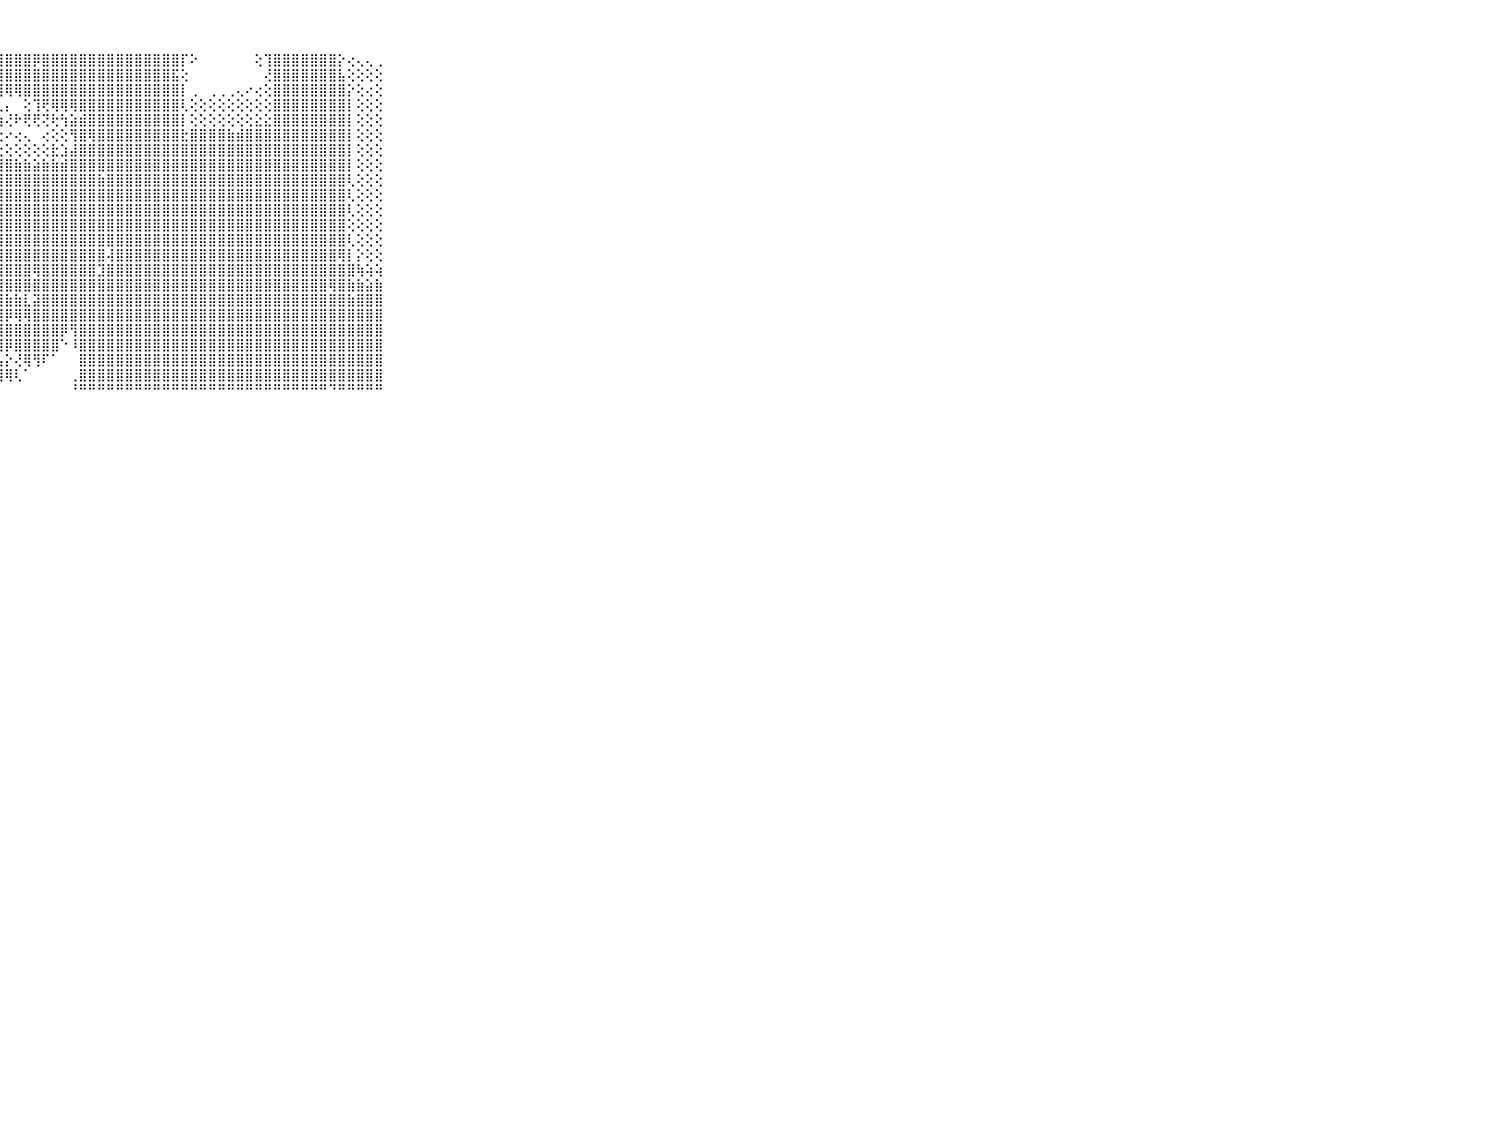

⠀⠀⠀⠀⠀⠀⠀⠀⠀⠀⠀⣿⣿⣿⣿⣿⣿⣿⣿⣿⣿⣿⣿⣿⣿⣿⣿⣿⣿⣿⣿⡿⣿⣿⣿⣿⣿⣿⣿⣿⣿⣿⣿⣿⣿⣿⣿⡏⠕⠀⠀⠀⠀⠀⠀⢕⢹⣿⣿⣿⣿⣿⣿⣿⡕⢔⢄⢄⢀⠀⠀⠀⠀⠀⠀⠀⠀⠀⠀⠀⠀
⠀⠀⠀⠀⠀⠀⠀⠀⠀⠀⠀⣿⣿⣿⣿⣿⣿⣿⣿⣿⣿⣿⣿⣿⣿⣿⣿⣿⣿⣿⣿⣿⣿⣿⣿⣿⣿⣿⣿⣿⣿⣿⣿⣿⣿⣿⣯⢕⠀⠀⠀⠀⠀⠀⠀⠀⢜⣿⣿⣿⣿⣿⣿⣿⣧⢕⢕⢕⢕⠀⠀⠀⠀⠀⠀⠀⠀⠀⠀⠀⠀
⠀⠀⠀⠀⠀⠀⠀⠀⠀⠀⠀⣿⣿⣿⣿⣿⣿⣿⣿⣿⣿⣿⣿⣿⣿⣿⣿⢿⢿⢿⣿⣿⣿⣿⣿⣿⣿⣿⣿⣿⣿⣿⣿⣿⣿⣿⣿⡇⢀⠀⢀⢀⢀⢄⠔⢔⢕⣿⣿⣿⣿⣿⣿⣿⣿⡕⢕⢔⢕⠀⠀⠀⠀⠀⠀⠀⠀⠀⠀⠀⠀
⠀⠀⠀⠀⠀⠀⠀⠀⠀⠀⠀⣿⣿⣿⣿⣿⣿⣿⣿⣿⣿⣿⡟⠛⠙⠁⢑⢄⡄⠀⢕⢹⢟⢿⢿⢿⣿⣿⣿⣿⣿⣿⣿⣿⣿⣿⣿⢇⢕⢕⢕⢕⢕⢕⢕⢕⢕⣿⣿⣿⣿⣿⣿⣿⣿⡇⢕⢕⢕⠀⠀⠀⠀⠀⠀⠀⠀⠀⠀⠀⠀
⠀⠀⠀⠀⠀⠀⠀⠀⠀⠀⠀⣿⣿⣿⣿⣿⣿⣿⣿⣿⢟⢏⠁⢀⠄⢄⣕⢷⢜⠗⢟⢟⢝⢗⢳⣵⣾⣿⣿⣿⣿⣿⣿⣿⣿⣿⣿⡇⢕⢕⢕⢕⢕⢕⢕⣕⣕⣿⣿⣿⣿⣿⣿⣿⣿⡇⢕⢕⢕⠀⠀⠀⠀⠀⠀⠀⠀⠀⠀⠀⠀
⠀⠀⠀⠀⠀⠀⠀⠀⠀⠀⠀⣿⣿⣿⣿⣿⣿⣿⡿⢟⢕⢔⢕⣱⡕⢕⣃⢕⠔⢔⢄⠀⢔⢕⢕⢻⣿⢿⣿⣿⣿⣿⣿⣿⣿⣿⣿⣗⣿⣿⣿⣿⣷⣾⣿⣿⣿⣿⣿⣿⣿⣿⣿⣿⣿⡇⢕⢕⢕⠀⠀⠀⠀⠀⠀⠀⠀⠀⠀⠀⠀
⠀⠀⠀⠀⠀⠀⠀⠀⠀⠀⠀⣿⣿⣿⣿⣿⣿⣿⡇⢕⢗⢕⢕⢜⢕⢕⢕⢕⢕⢕⢕⢕⢕⣗⣱⣼⣿⣿⣿⣿⣿⣿⣿⣿⣿⣿⣿⣿⣿⣿⣿⣿⣿⣿⣿⣿⣿⣿⣿⣿⣿⣿⣿⣿⣿⡇⢕⢕⢕⠀⠀⠀⠀⠀⠀⠀⠀⠀⠀⠀⠀
⠀⠀⠀⠀⠀⠀⠀⠀⠀⠀⠀⢻⣿⣿⣿⣿⣿⣿⢇⢕⢕⢝⣿⣿⣿⣿⣿⣿⣿⣷⣷⣵⣷⣷⣾⣿⣿⣿⣿⣿⣿⣿⣿⣿⣿⣿⣿⣿⣿⣿⣿⣿⣿⣿⣿⣿⣿⣿⣿⣿⣿⣿⣿⣿⣿⡇⢕⢕⢕⠀⠀⠀⠀⠀⠀⠀⠀⠀⠀⠀⠀
⠀⠀⠀⠀⠀⠀⠀⠀⠀⠀⠀⣿⣿⣿⣿⣿⣿⣿⡕⢕⢕⣵⣿⣿⣿⣿⣿⣿⣿⣿⣿⣿⣿⣿⣿⣿⣿⣿⣷⣿⣿⣿⣿⣿⣿⣿⣿⣿⣿⣿⣿⣿⣿⣿⣿⣿⣿⣿⣿⣿⣿⣿⣿⣿⣿⢇⢕⢕⢕⠀⠀⠀⠀⠀⠀⠀⠀⠀⠀⠀⠀
⠀⠀⠀⠀⠀⠀⠀⠀⠀⠀⠀⣿⣿⣿⣿⣿⣿⣟⢕⢕⢸⣿⣿⣿⣿⣿⣿⣿⣿⣿⣿⣿⣿⣿⣿⣿⣿⣿⣿⣿⣿⣿⣿⣿⣿⣿⣿⣿⣿⣿⣿⣿⣿⣿⣿⣿⣿⣿⣿⣿⣿⣿⣿⣿⣿⢇⢕⢕⢕⠀⠀⠀⠀⠀⠀⠀⠀⠀⠀⠀⠀
⠀⠀⠀⠀⠀⠀⠀⠀⠀⠀⠀⣿⣿⣿⣿⣿⣿⣿⡇⢕⢸⣿⣿⣿⣿⣿⣿⣿⣿⣿⣿⣿⣿⣿⣿⣿⣿⣿⣿⣿⣿⣿⣿⣿⣿⣿⣿⣿⣿⣿⣿⣿⣿⣿⣿⣿⣿⣿⣿⣿⣿⣿⣿⣿⣿⢇⢕⢕⢕⠀⠀⠀⠀⠀⠀⠀⠀⠀⠀⠀⠀
⠀⠀⠀⠀⠀⠀⠀⠀⠀⠀⠀⣿⣿⣿⣿⣿⣿⣿⣇⢕⢸⣿⣿⣿⣿⣿⣿⣿⣿⣿⣿⣿⣿⣿⣿⣿⣿⣿⣿⣿⣿⣿⣿⣿⣿⣿⣿⣿⣿⣿⣿⣿⣿⣿⣿⣿⣿⣿⣿⣿⣿⣿⣿⣿⣿⢕⢕⢕⢕⠀⠀⠀⠀⠀⠀⠀⠀⠀⠀⠀⠀
⠀⠀⠀⠀⠀⠀⠀⠀⠀⠀⠀⣿⣿⣿⣿⣿⣿⣿⣿⣧⣾⣿⣿⣿⣿⣿⣿⣿⣿⣿⣿⣿⣿⣿⣿⣿⣿⣿⣿⣿⣿⣿⣿⣿⣿⣿⣿⣿⣿⣿⣿⣿⣿⣿⣿⣿⣿⣿⣿⣿⣿⣿⣿⣿⣿⢇⢕⢕⢕⠀⠀⠀⠀⠀⠀⠀⠀⠀⠀⠀⠀
⠀⠀⠀⠀⠀⠀⠀⠀⠀⠀⠀⣿⣿⣿⣿⣿⣿⣿⣿⣿⣿⣿⣿⣿⣿⣿⣿⣿⣿⣿⣿⣿⣿⣿⣿⣿⣿⣿⣿⢼⣿⣿⣿⣿⣿⣿⣿⣿⣿⣿⣿⣿⣿⣿⣿⣿⣿⣿⣿⣿⣿⣿⣿⣿⢿⡇⡕⢕⢕⠀⠀⠀⠀⠀⠀⠀⠀⠀⠀⠀⠀
⠀⠀⠀⠀⠀⠀⠀⠀⠀⠀⠀⣾⣿⣿⣿⣿⣿⣿⣿⣿⣿⣿⣿⣿⣿⣿⣿⣿⣿⣿⣿⢿⣿⣿⣿⣿⣿⣿⣹⣿⣿⣿⣿⣿⣿⣿⣿⣿⣿⣿⣿⣿⣿⣿⣿⣿⣿⣿⣿⣿⣿⣿⣿⣿⣿⣿⢷⢵⢵⠀⠀⠀⠀⠀⠀⠀⠀⠀⠀⠀⠀
⠀⠀⠀⠀⠀⠀⠀⠀⠀⠀⠀⣿⣿⣿⣿⣿⣿⣿⣿⣿⣿⣿⣿⣿⣿⣿⣿⣿⣿⣿⣿⣿⣿⣿⣿⣿⣿⣿⣿⣿⣿⣿⣿⣿⣿⣿⣿⣿⣿⣿⣿⣿⣿⣿⣿⣿⣿⣿⣿⣿⣿⣿⣿⢿⣿⣷⣷⣵⣷⠀⠀⠀⠀⠀⠀⠀⠀⠀⠀⠀⠀
⠀⠀⠀⠀⠀⠀⠀⠀⠀⠀⠀⣿⣿⣿⣿⣿⣿⣿⣿⣿⣿⣿⣿⣿⣿⣿⣿⣽⣷⣷⣇⣽⣿⣿⣿⣿⣿⣿⣿⣿⣿⣿⣿⣿⣿⣿⣿⣿⣿⣿⣿⣿⣿⣿⣿⣿⣿⣿⣿⣿⣿⣿⣿⣿⣿⣷⣿⣿⣿⠀⠀⠀⠀⠀⠀⠀⠀⠀⠀⠀⠀
⠀⠀⠀⠀⠀⠀⠀⠀⠀⠀⠀⣿⣿⣿⣿⣿⣿⣿⣿⣿⢿⣿⣿⣿⣿⣿⣿⣿⡿⢿⢿⣿⣿⣿⣿⣿⣿⣿⣿⣿⣿⣿⣿⣿⣿⣿⣿⣿⣿⣿⣿⣿⣿⣿⣿⣿⣿⣿⣿⣿⣿⣿⣿⣿⣿⣿⣿⣿⣿⠀⠀⠀⠀⠀⠀⠀⠀⠀⠀⠀⠀
⠀⠀⠀⠀⠀⠀⠀⠀⠀⠀⠀⣿⣿⣿⣿⣿⣿⣿⡿⠑⢕⣿⣿⣿⣿⣿⣿⣿⣿⣿⣿⣿⣿⣿⡿⢻⣿⣿⣿⣿⣿⣿⣿⣿⣿⣿⣿⣿⣿⣿⣿⣿⣿⣿⣿⣿⣿⣿⣿⣿⣿⣿⣿⣿⣿⣿⣿⣿⣿⠀⠀⠀⠀⠀⠀⠀⠀⠀⠀⠀⠀
⠀⠀⠀⠀⠀⠀⠀⠀⠀⠀⠀⣿⣿⣿⣿⣿⣿⣿⠇⢁⠕⢸⣿⣿⣿⣿⡻⢿⡿⣿⣿⣿⣿⣿⠑⠸⣿⣿⣿⣿⣿⣿⣿⣿⣿⣿⣿⣿⣿⣿⣿⣿⣿⣿⣿⣿⣿⣿⣿⣿⣿⣿⣿⣿⣿⣿⣿⣿⣿⠀⠀⠀⠀⠀⠀⠀⠀⠀⠀⠀⠀
⠀⠀⠀⠀⠀⠀⠀⠀⠀⠀⠀⣿⣿⣿⣿⣿⣿⣿⠀⢕⠀⠑⠜⢿⣿⣿⣿⣧⡕⢜⢿⢻⠏⠁⠀⠀⣿⣿⣿⣿⣿⣿⣿⣿⣿⣿⣿⣿⣿⣿⣿⣿⣿⣿⣿⣿⣿⣿⣿⣿⣿⣿⣿⣿⣿⣿⣿⣿⣿⠀⠀⠀⠀⠀⠀⠀⠀⠀⠀⠀⠀
⠀⠀⠀⠀⠀⠀⠀⠀⠀⠀⠀⣿⣿⣿⣿⣿⣿⣧⠀⠅⠄⠀⠐⠑⠜⢟⢿⢿⢿⢇⠁⠀⠀⠀⠀⢀⣿⣿⣿⣿⣿⣿⣿⣿⣿⣿⣿⣿⣿⣿⣿⣿⣿⣿⣿⣿⣿⣿⣿⣿⣿⣿⣿⣿⣿⣿⣿⣿⣿⠀⠀⠀⠀⠀⠀⠀⠀⠀⠀⠀⠀
⠀⠀⠀⠀⠀⠀⠀⠀⠀⠀⠀⠛⠛⠛⠛⠛⠛⠛⠐⠐⠀⠀⠀⠀⠀⠀⠀⠀⠀⠀⠀⠀⠀⠀⠀⠘⠛⠛⠛⠛⠛⠛⠛⠛⠛⠛⠛⠛⠛⠛⠛⠛⠛⠛⠛⠛⠛⠛⠛⠛⠛⠛⠛⠙⠛⠛⠛⠛⠛⠀⠀⠀⠀⠀⠀⠀⠀⠀⠀⠀⠀